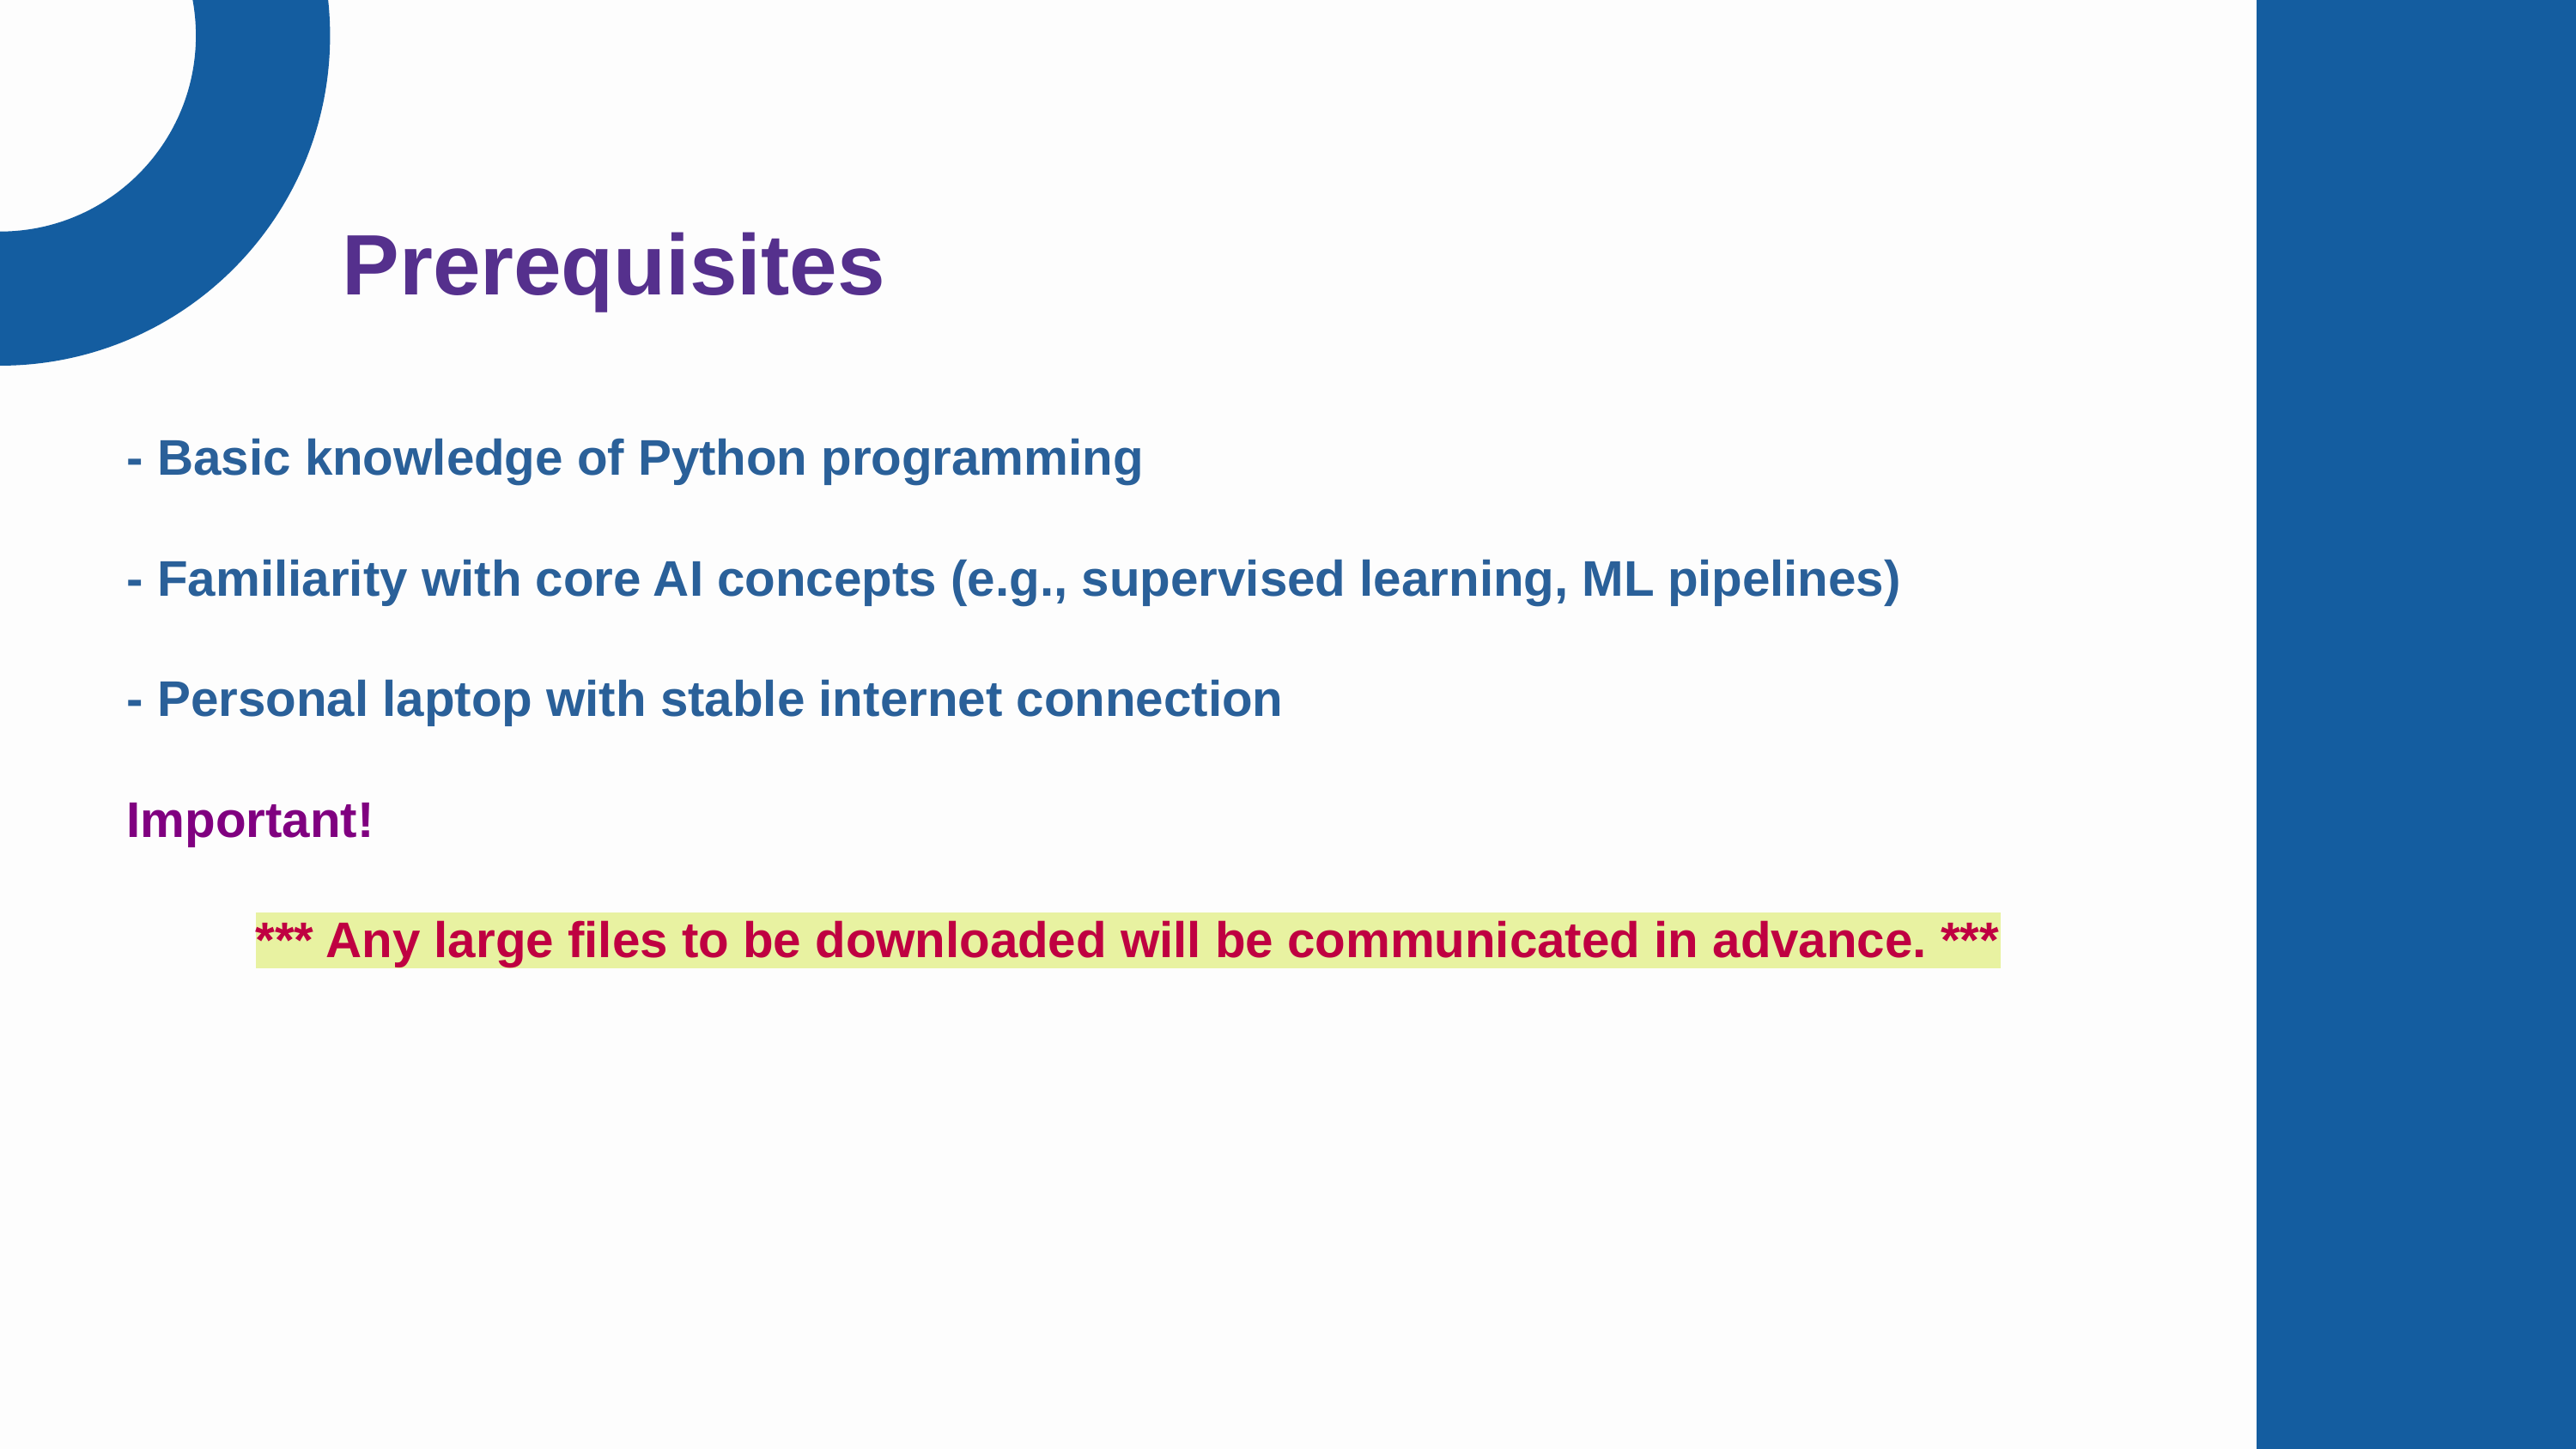

Prerequisites
Inaugural Session

- Basic knowledge of Python programming
- Familiarity with core AI concepts (e.g., supervised learning, ML pipelines)
- Personal laptop with stable internet connection
Important!
*** Any large files to be downloaded will be communicated in advance. ***